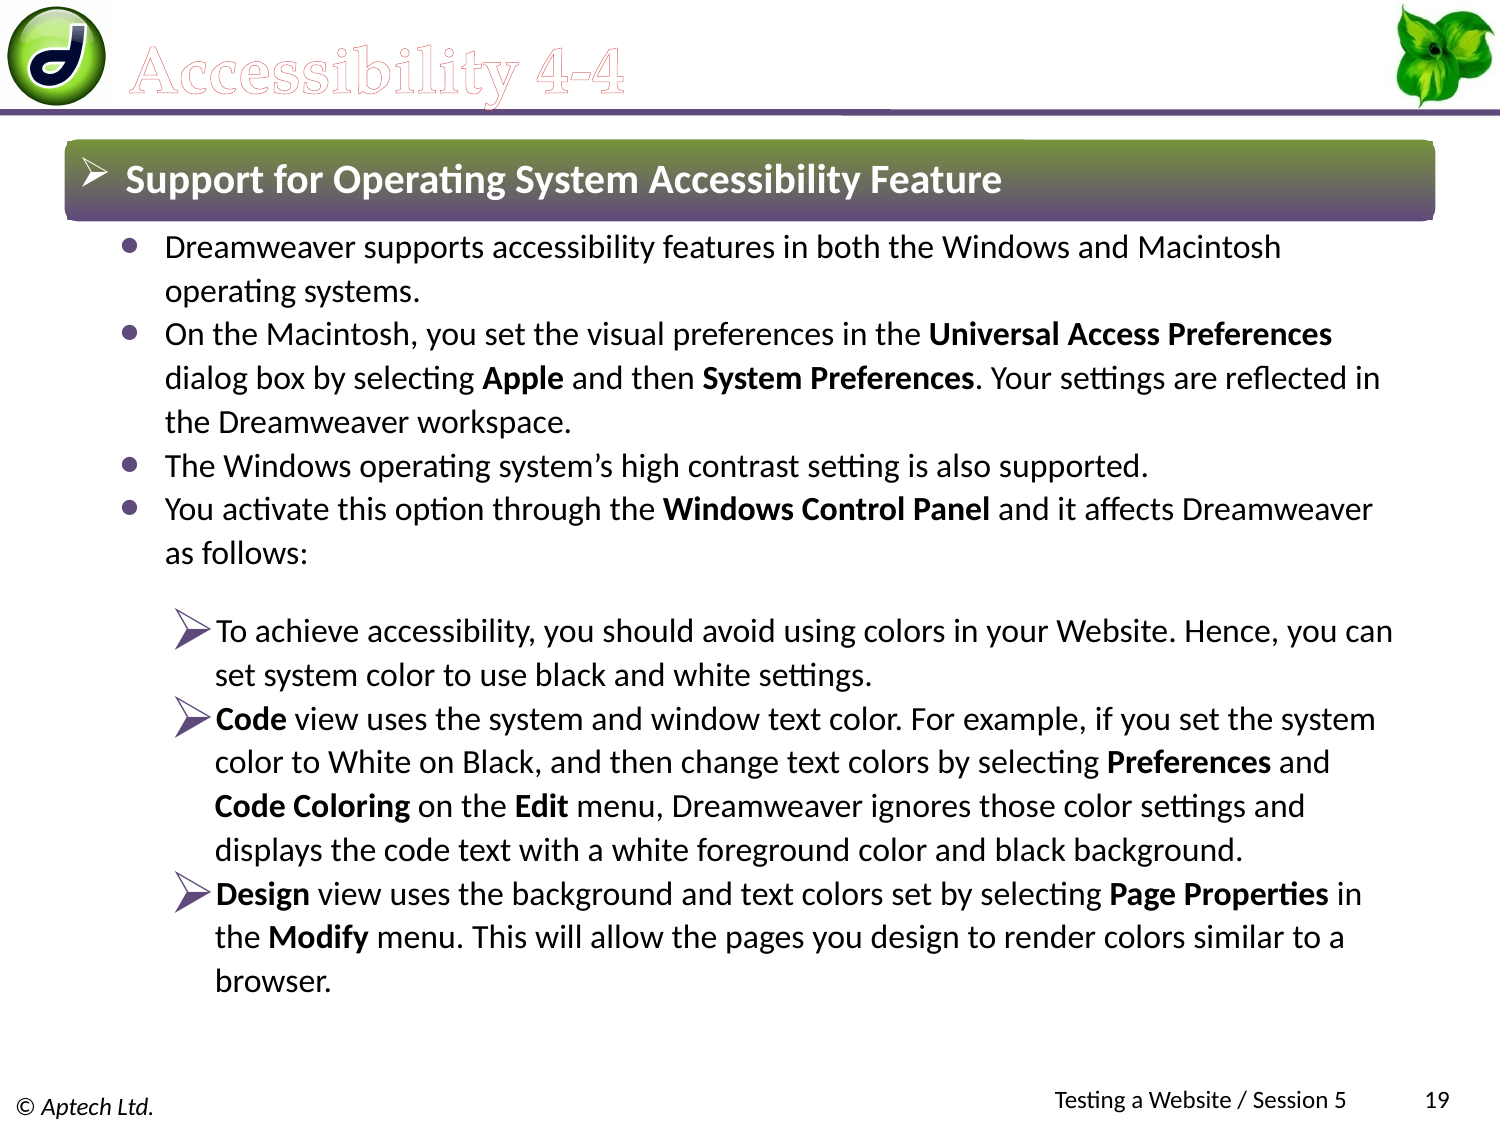

# Accessibility 4-4

 Support for Operating System Accessibility Feature
Dreamweaver supports accessibility features in both the Windows and Macintosh operating systems.
On the Macintosh, you set the visual preferences in the Universal Access Preferences dialog box by selecting Apple and then System Preferences. Your settings are reflected in the Dreamweaver workspace.
The Windows operating system’s high contrast setting is also supported.
You activate this option through the Windows Control Panel and it affects Dreamweaver as follows:
To achieve accessibility, you should avoid using colors in your Website. Hence, you can set system color to use black and white settings.
Code view uses the system and window text color. For example, if you set the system color to White on Black, and then change text colors by selecting Preferences and Code Coloring on the Edit menu, Dreamweaver ignores those color settings and displays the code text with a white foreground color and black background.
Design view uses the background and text colors set by selecting Page Properties in the Modify menu. This will allow the pages you design to render colors similar to a browser.
Testing a Website / Session 5
19